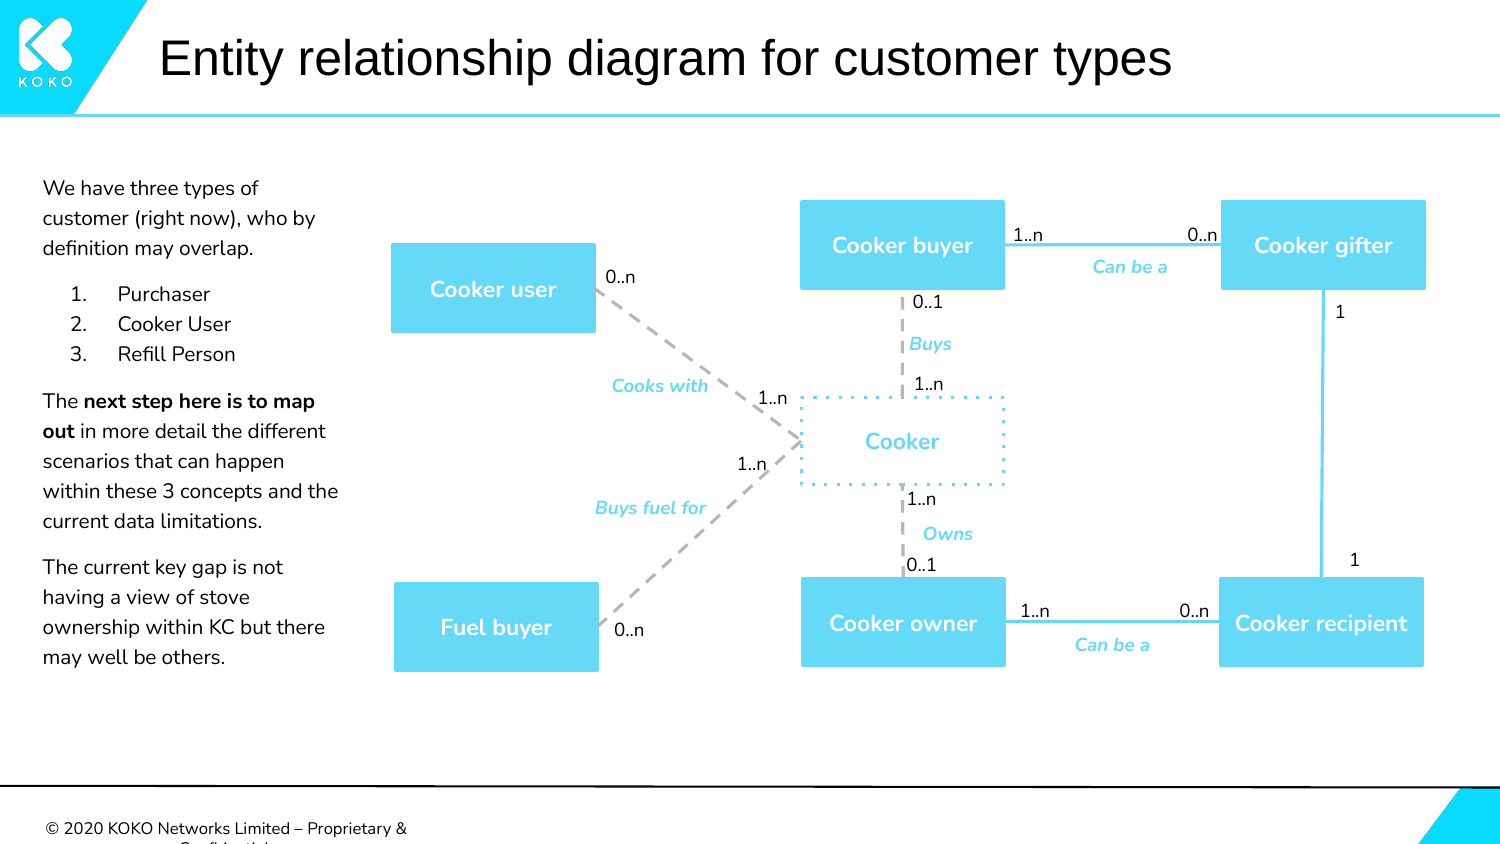

# Entity relationship diagram for customer types
We have three types of customer (right now), who by definition may overlap.
Purchaser
Cooker User
Refill Person
The next step here is to map out in more detail the different scenarios that can happen within these 3 concepts and the current data limitations.
The current key gap is not having a view of stove ownership within KC but there may well be others.
Cooker gifter
Cooker buyer
0..n
1..n
Can be a
Cooker user
0..n
0..1
1
Buys
1..n
Cooks with
1..n
Cooker
1..n
1..n
Buys fuel for
Owns
1
0..1
Cooker owner
Cooker recipient
Fuel buyer
1..n
0..n
20
0..n
Can be a